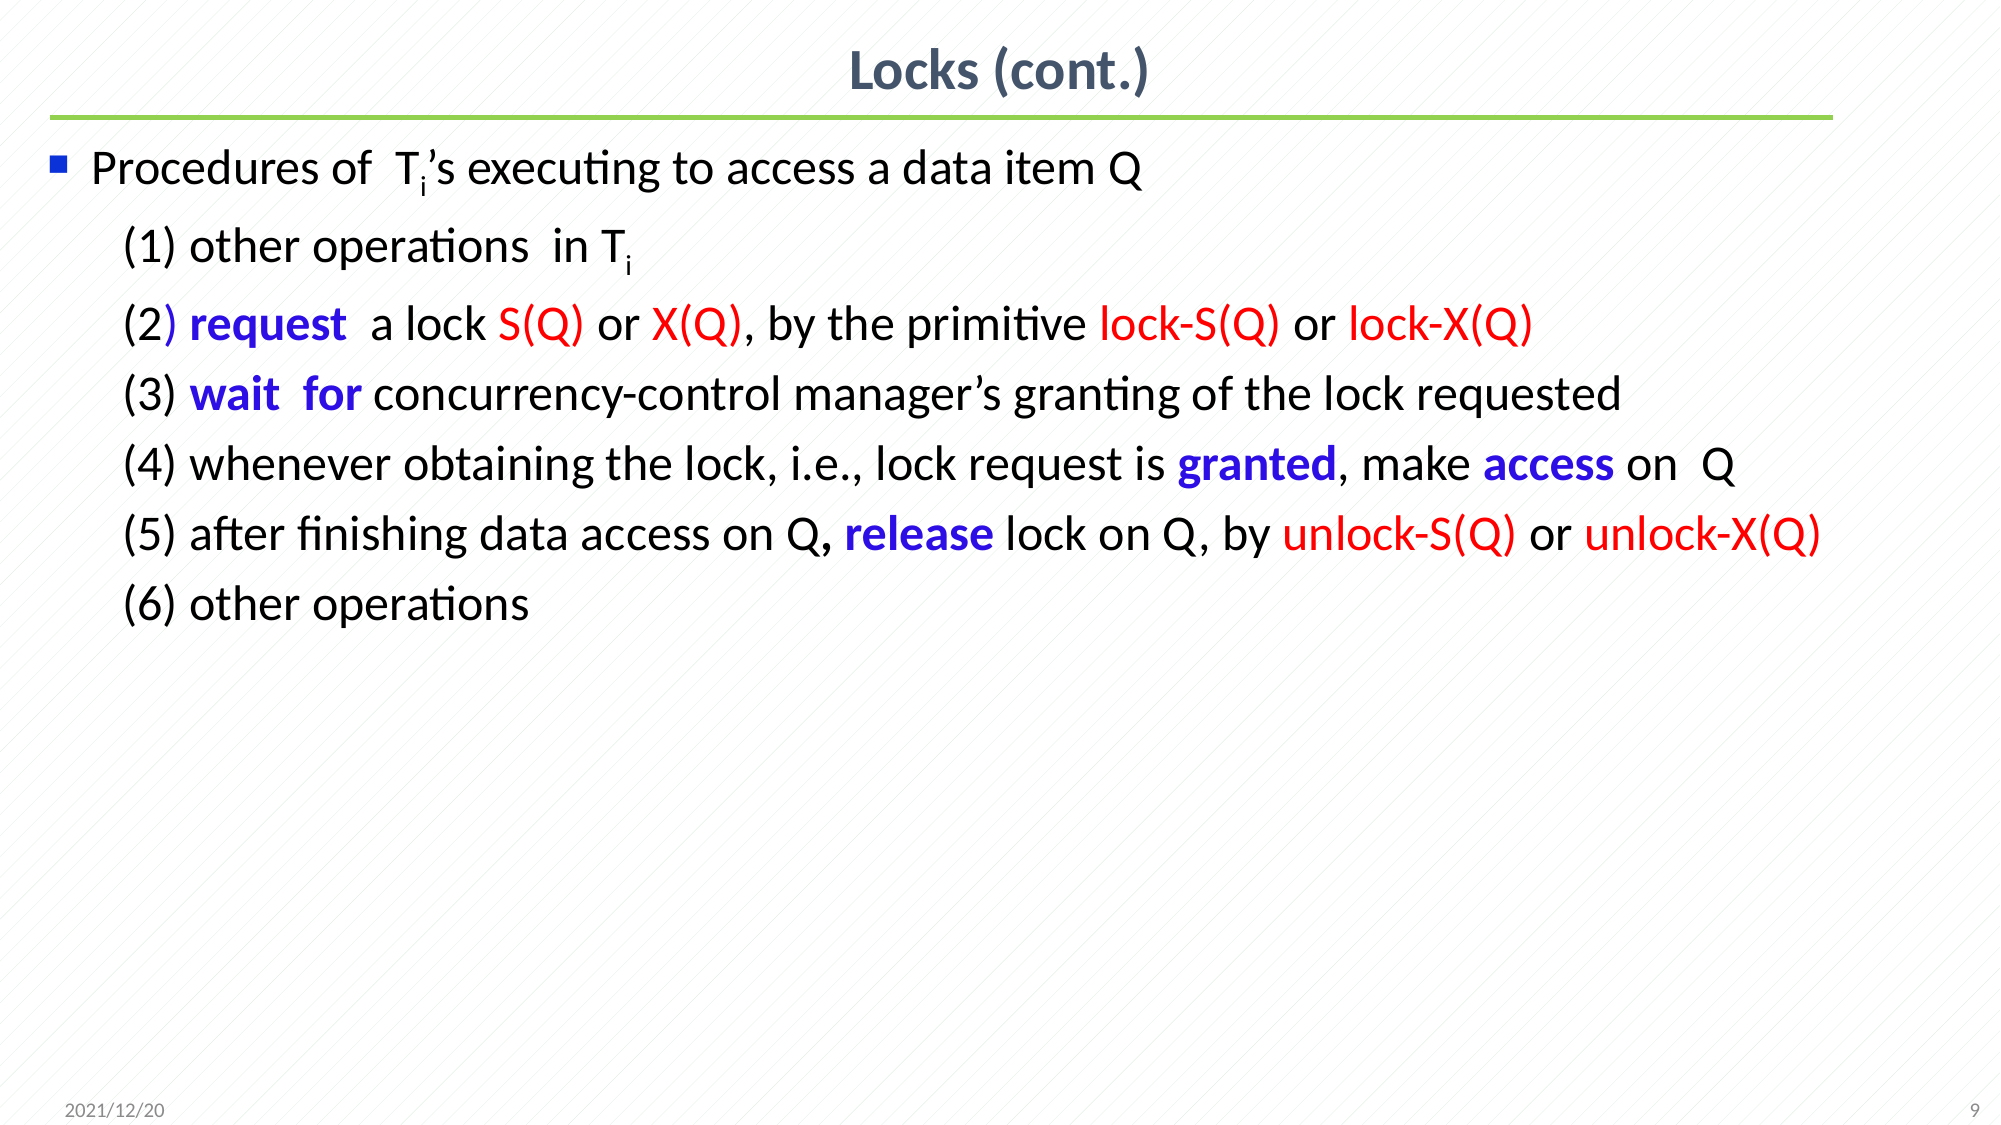

# Locks (cont.)
Procedures of  Ti’s executing to access a data item Q
(1) other operations  in Ti
(2) request  a lock S(Q) or X(Q), by the primitive lock-S(Q) or lock-X(Q)
(3) wait  for concurrency-control manager’s granting of the lock requested
(4) whenever obtaining the lock, i.e., lock request is granted, make access on  Q
(5) after finishing data access on Q, release lock on Q, by unlock-S(Q) or unlock-X(Q)
(6) other operations

9
2021/12/20